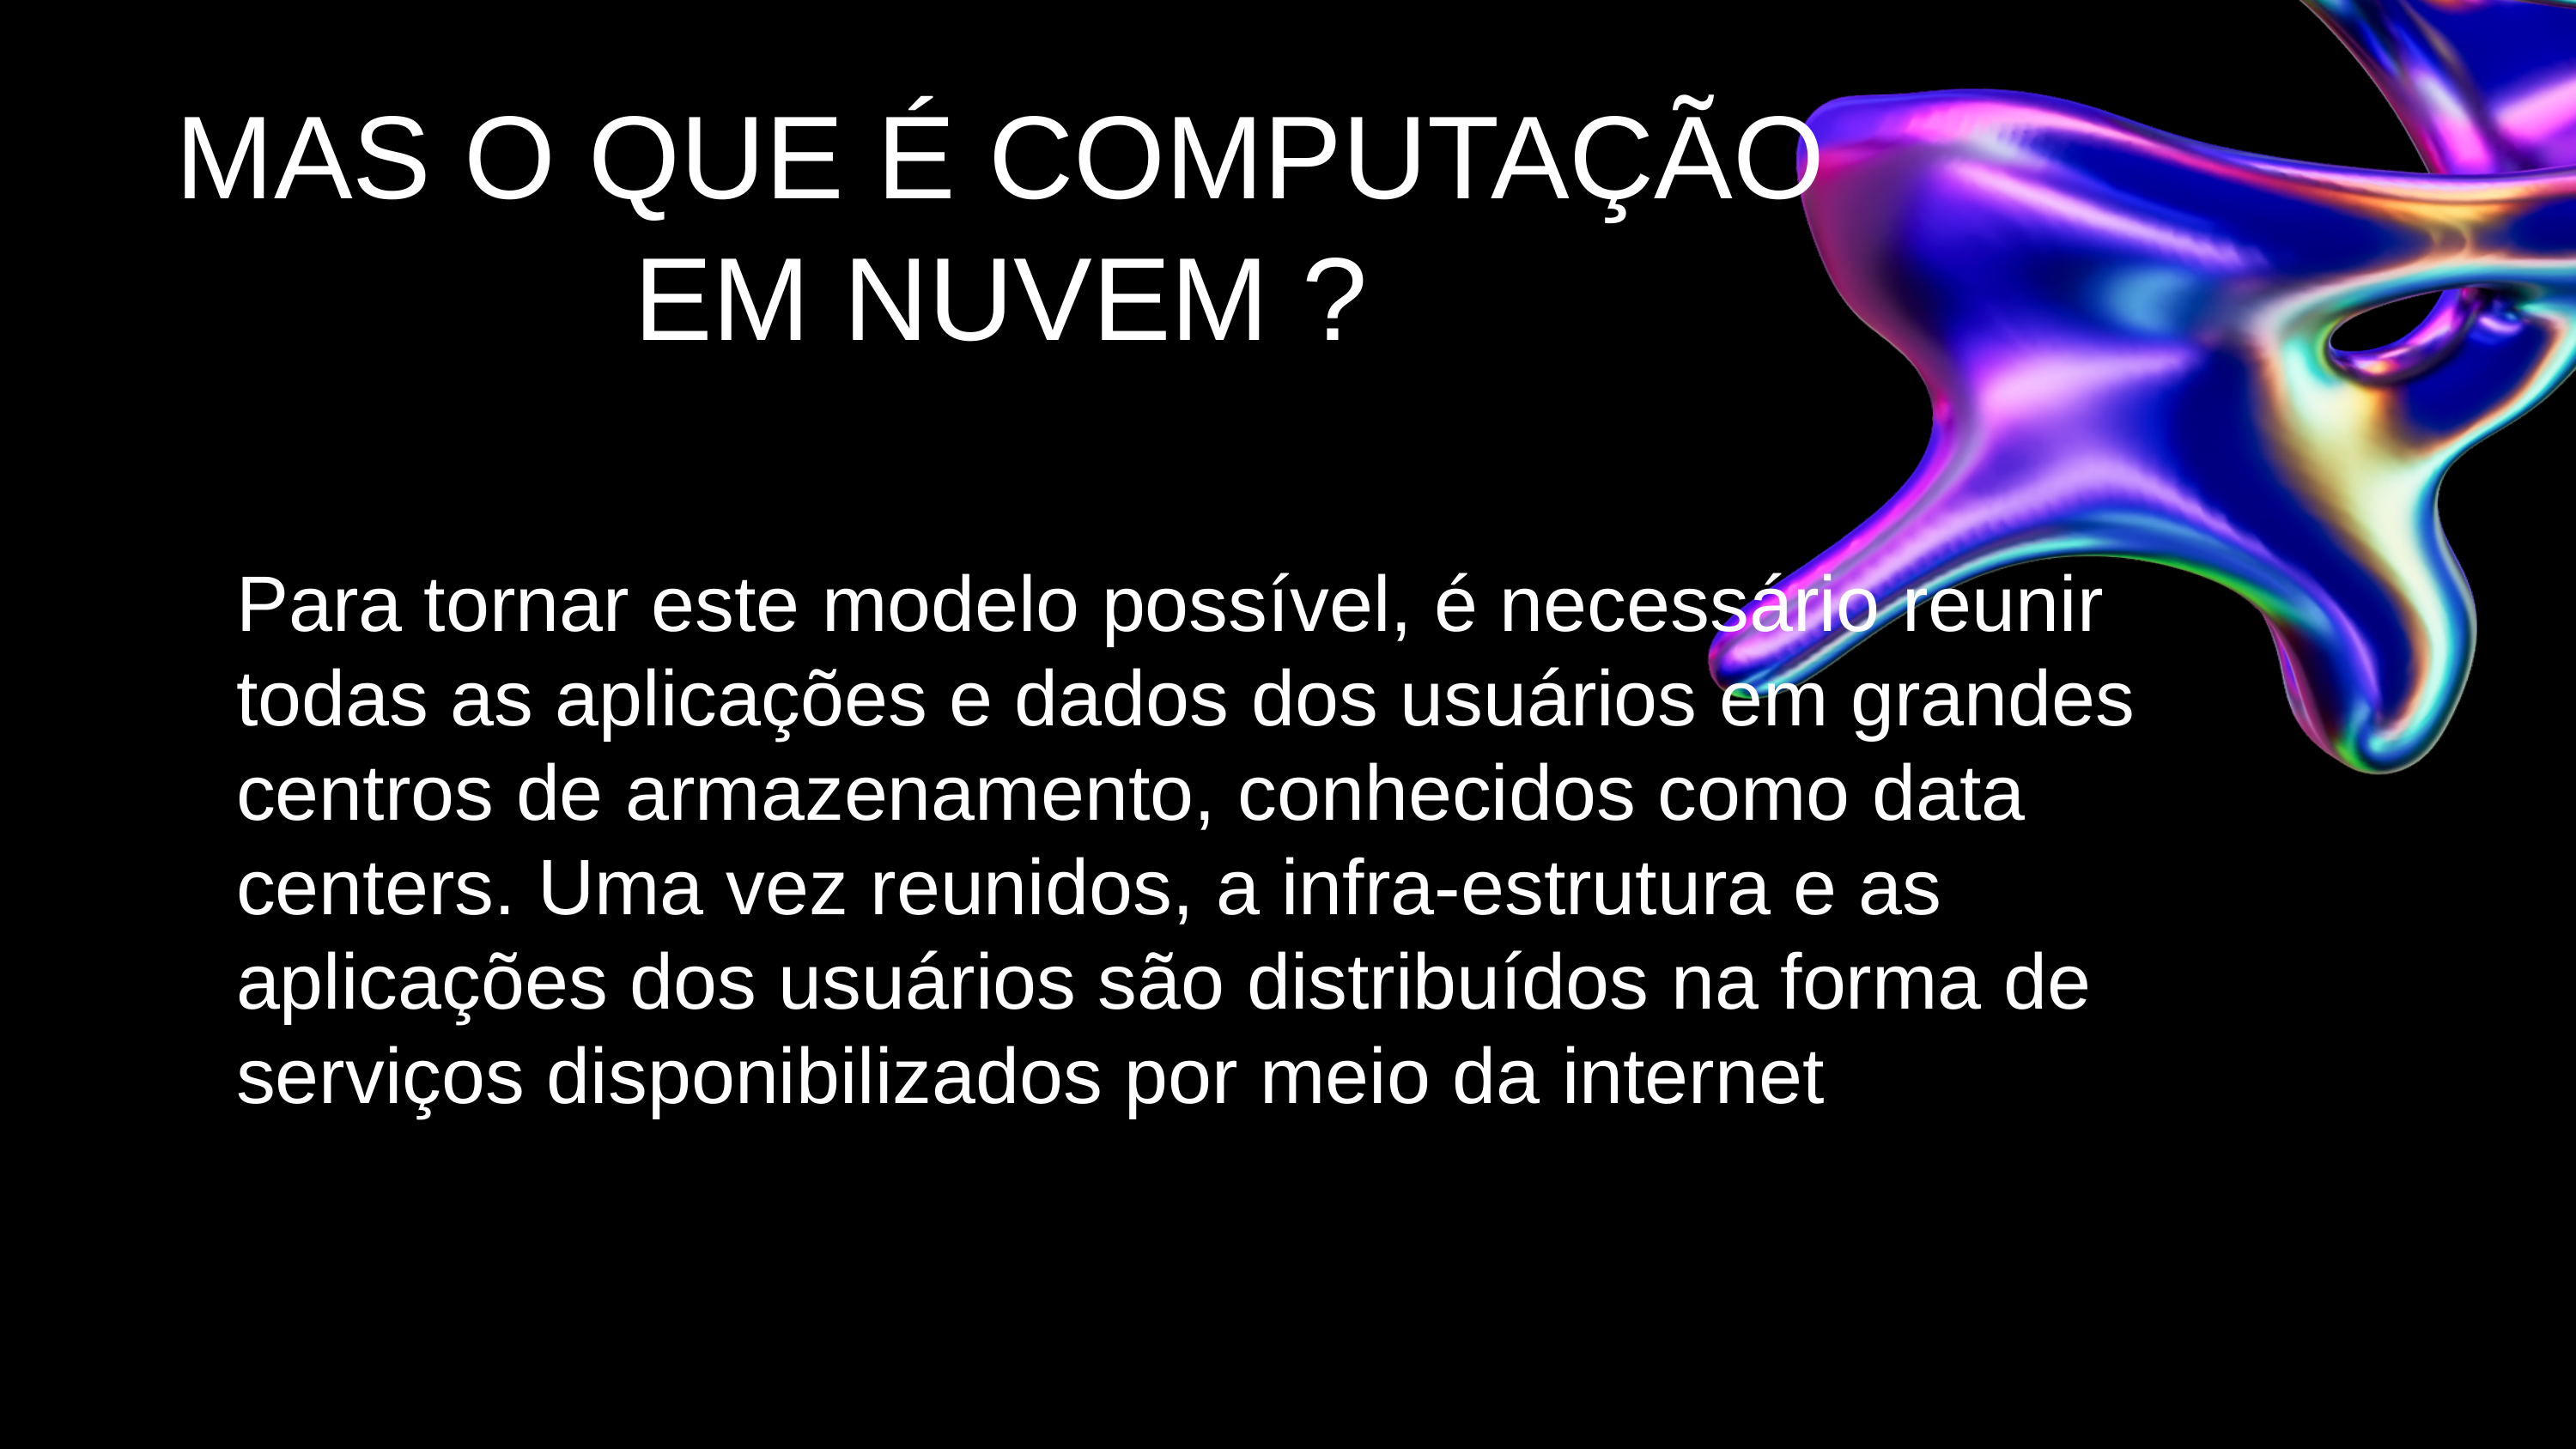

MAS O QUE É COMPUTAÇÃO EM NUVEM ?
Para tornar este modelo possível, é necessário reunir todas as aplicações e dados dos usuários em grandes centros de armazenamento, conhecidos como data centers. Uma vez reunidos, a infra-estrutura e as aplicações dos usuários são distribuídos na forma de serviços disponibilizados por meio da internet